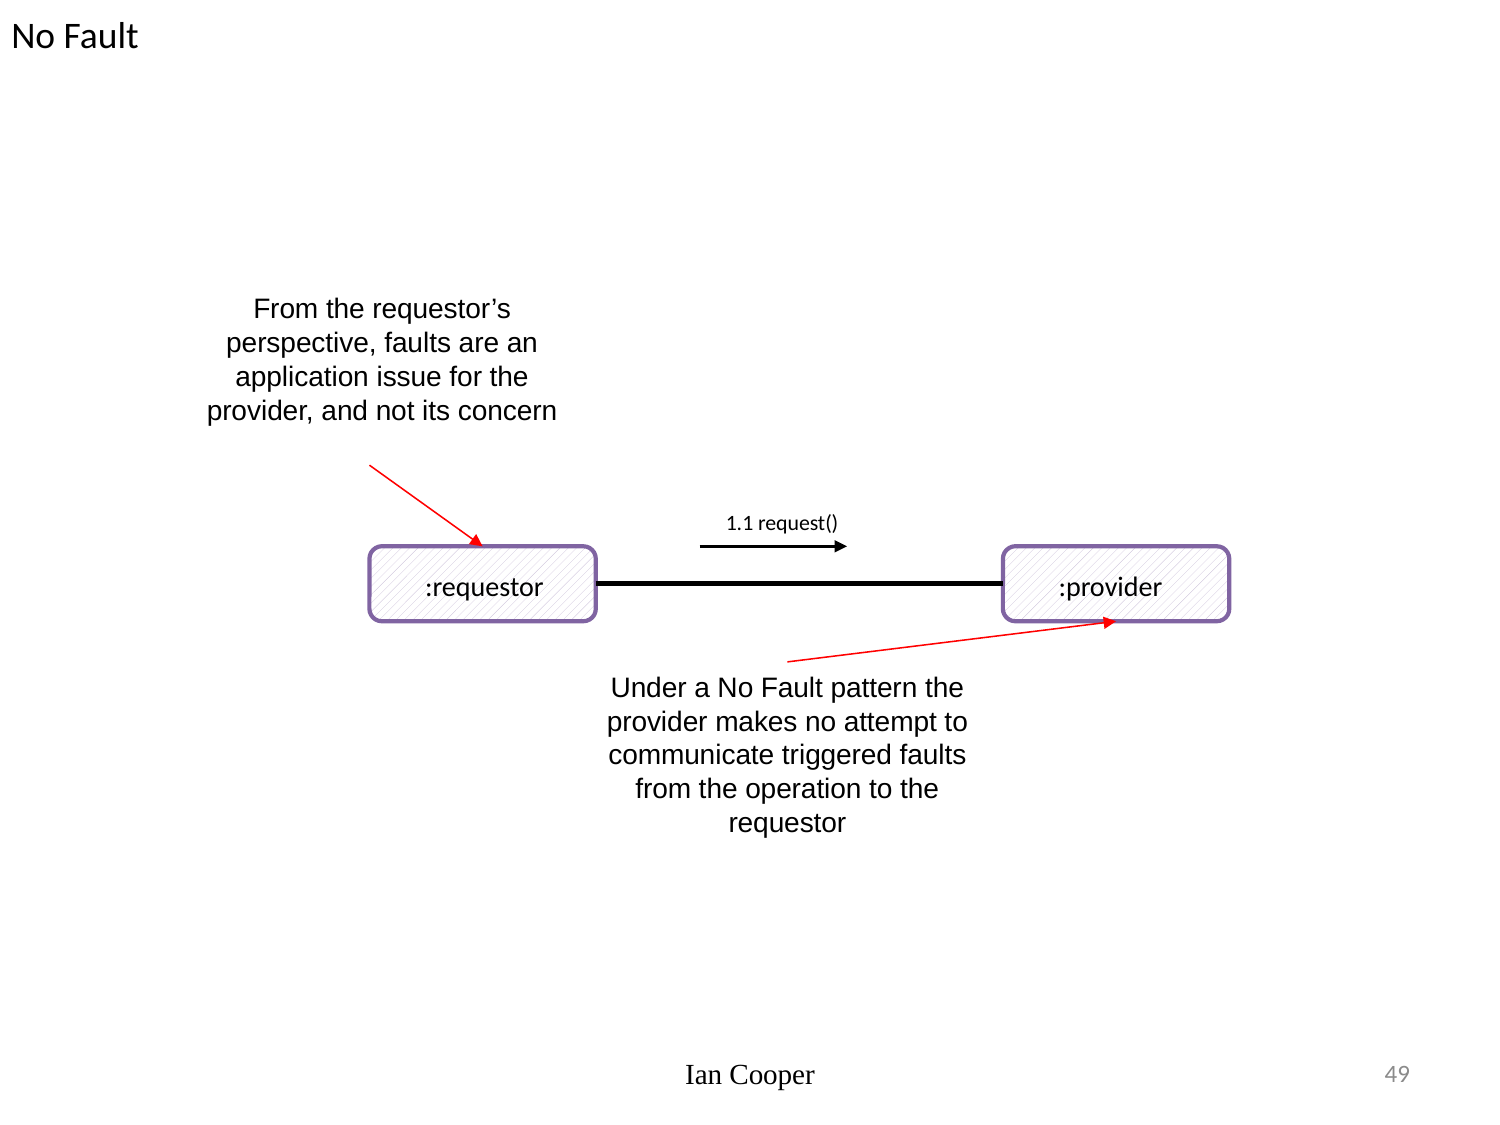

No Fault
From the requestor’s perspective, faults are an application issue for the provider, and not its concern
1.1 request()

:provider
:requestor
Under a No Fault pattern the provider makes no attempt to communicate triggered faults from the operation to the requestor
Ian Cooper
49